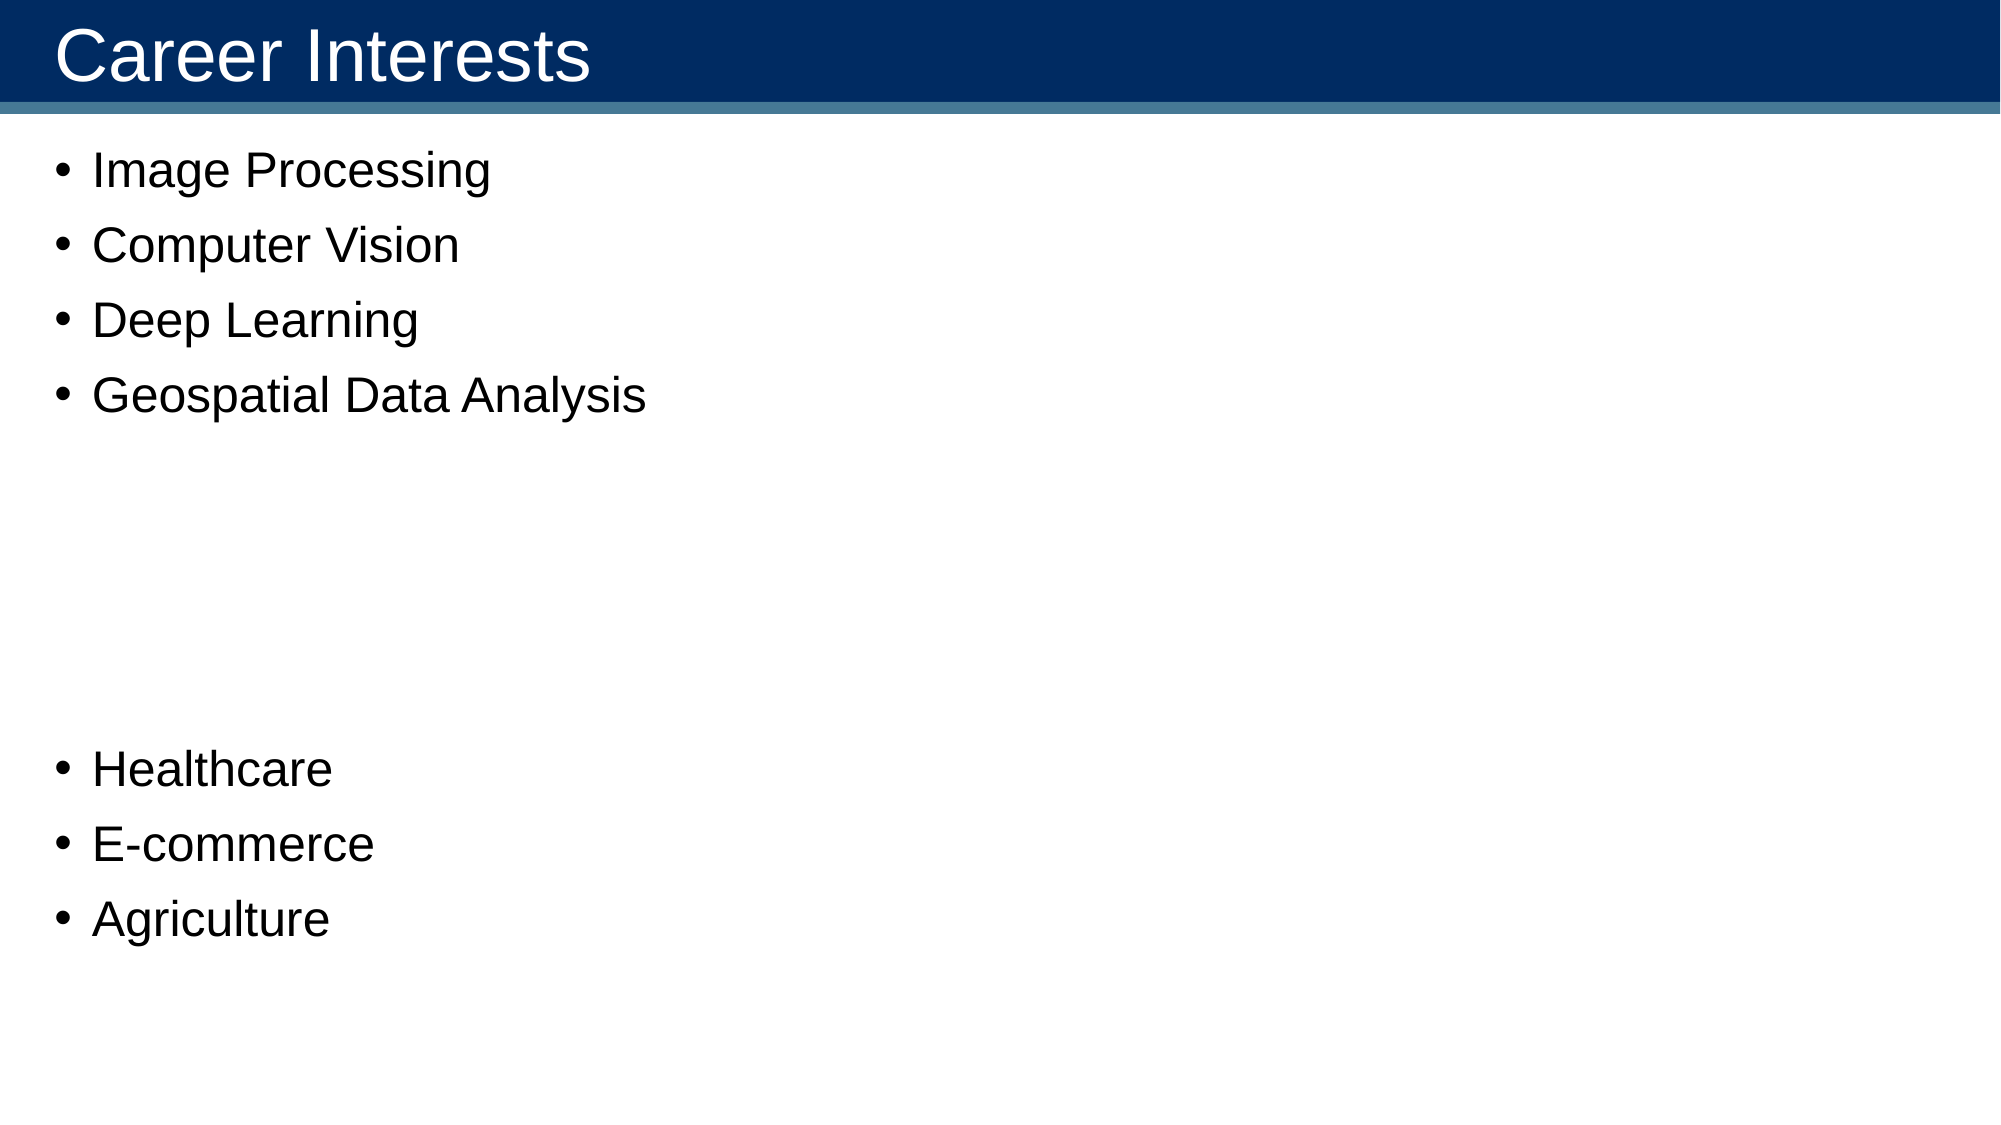

# Career Interests
Image Processing
Computer Vision
Deep Learning
Geospatial Data Analysis

Healthcare
E-commerce
Agriculture